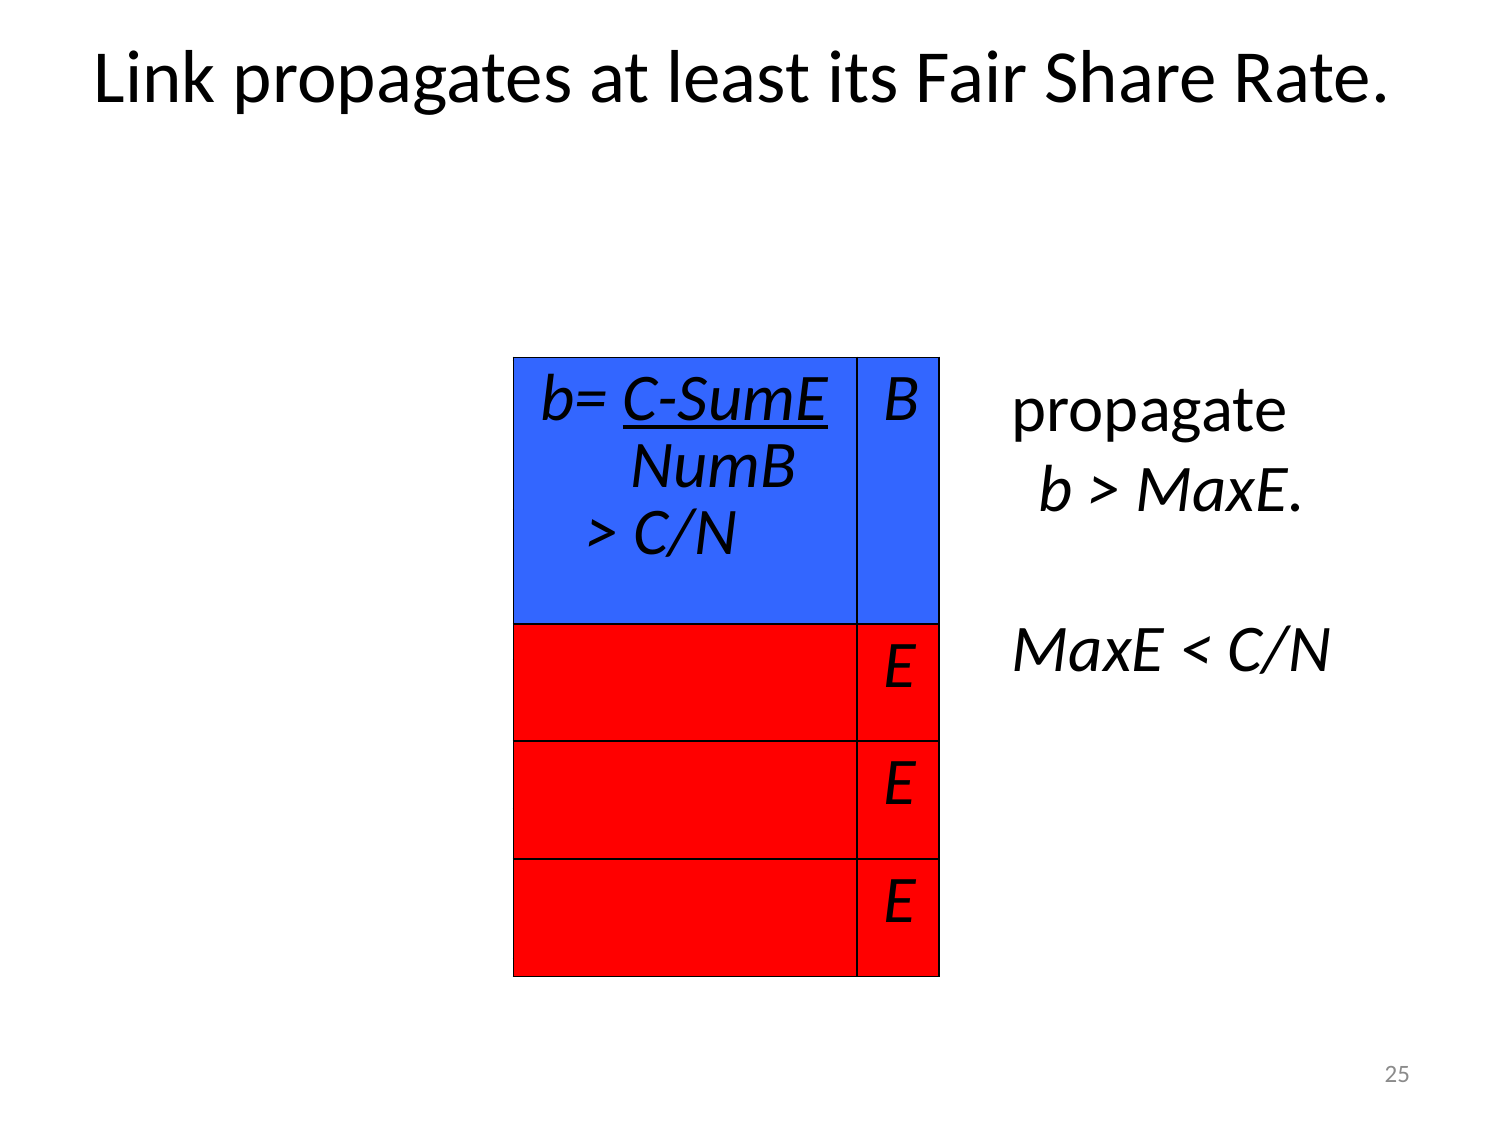

Link propagates at least its Fair Share Rate.
| b= C-SumE NumB > C/N | B |
| --- | --- |
|  | E |
|  | E |
|  | E |
propagate
b > MaxE.

MaxE < C/N
| C/N |
| --- |
| C/N |
| C/N |
| C/N |
25